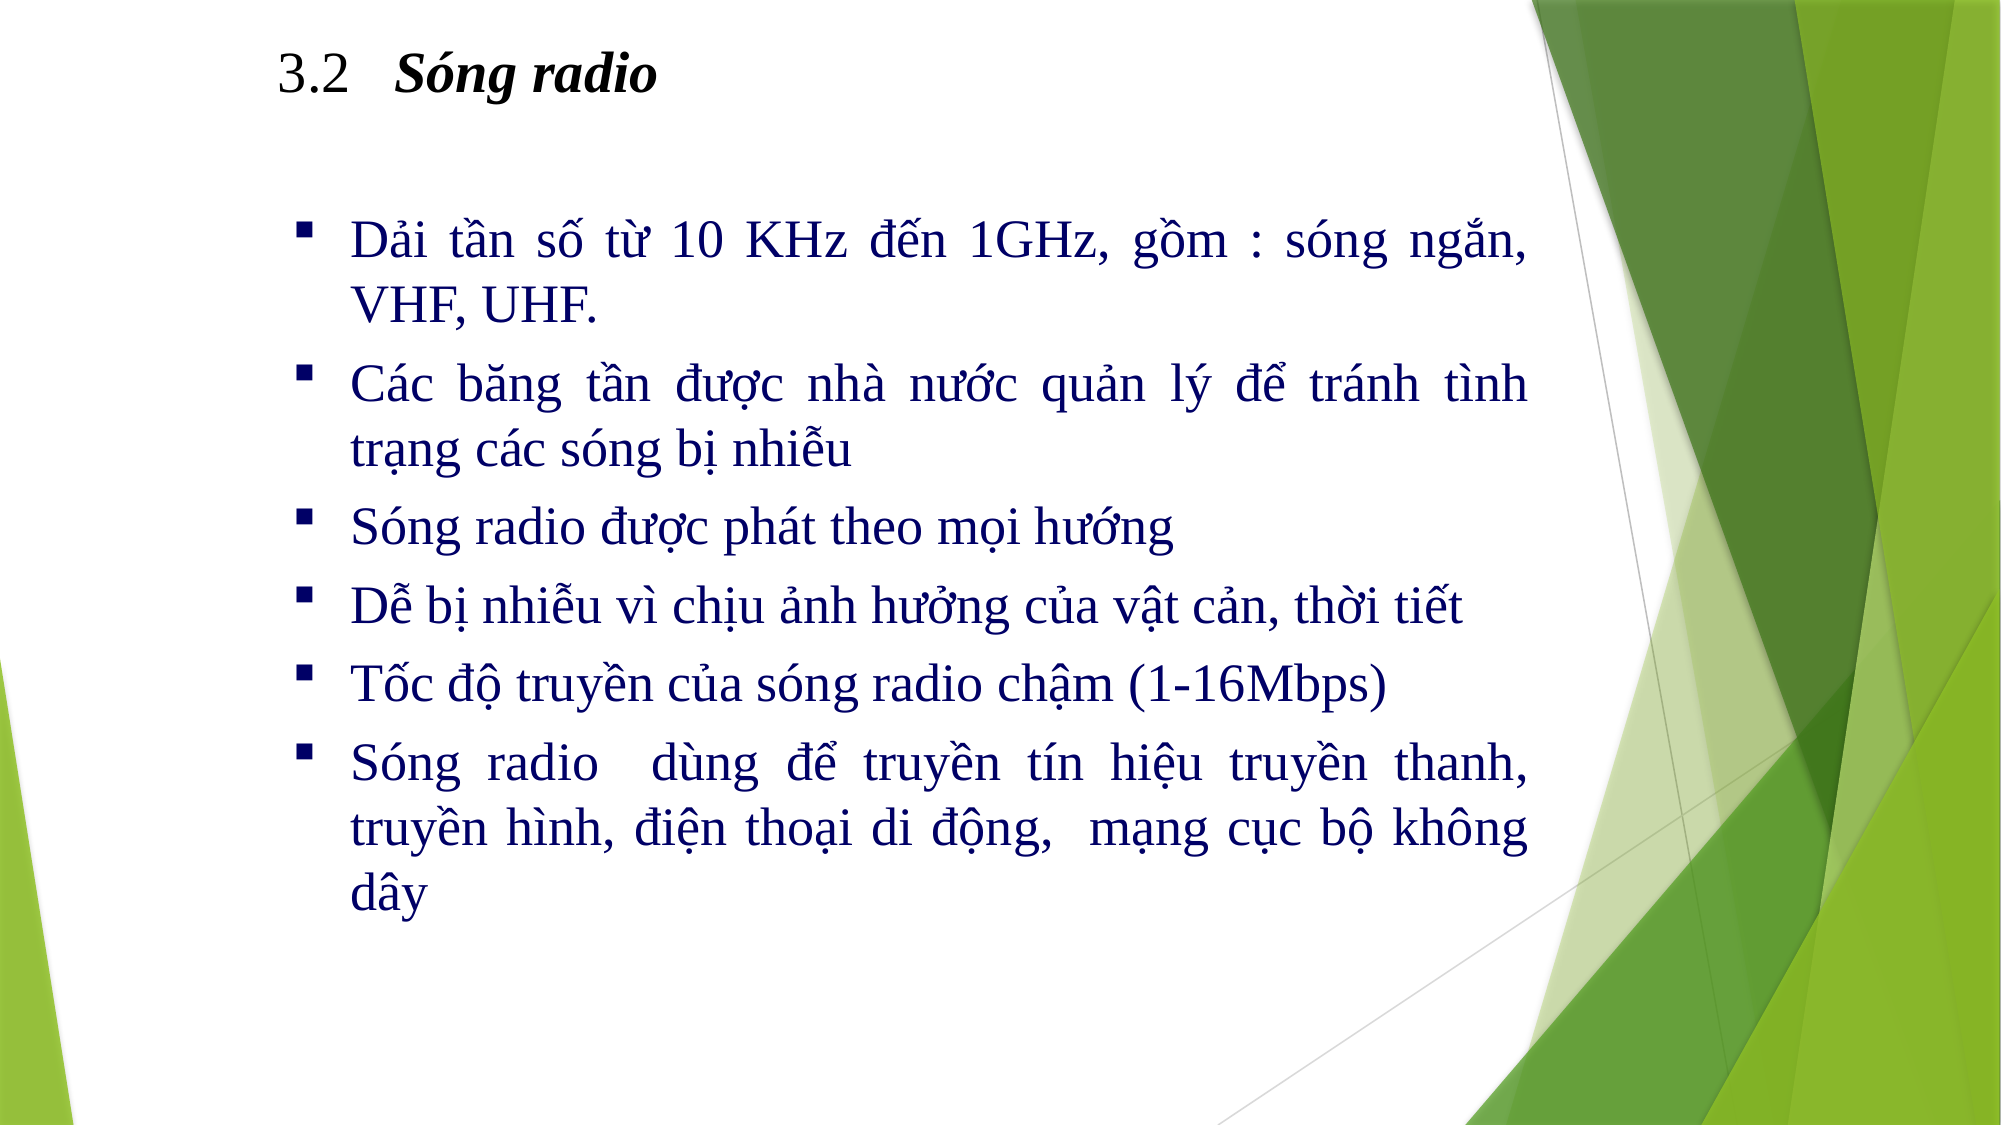

3.2   Sóng radio
Dải tần số từ 10 KHz đến 1GHz, gồm : sóng ngắn, VHF, UHF.
Các băng tần được nhà nước quản lý để tránh tình trạng các sóng bị nhiễu
Sóng radio được phát theo mọi hướng
Dễ bị nhiễu vì chịu ảnh hưởng của vật cản, thời tiết
Tốc độ truyền của sóng radio chậm (1-16Mbps)
Sóng radio  dùng để truyền tín hiệu truyền thanh, truyền hình, điện thoại di động,  mạng cục bộ không dây